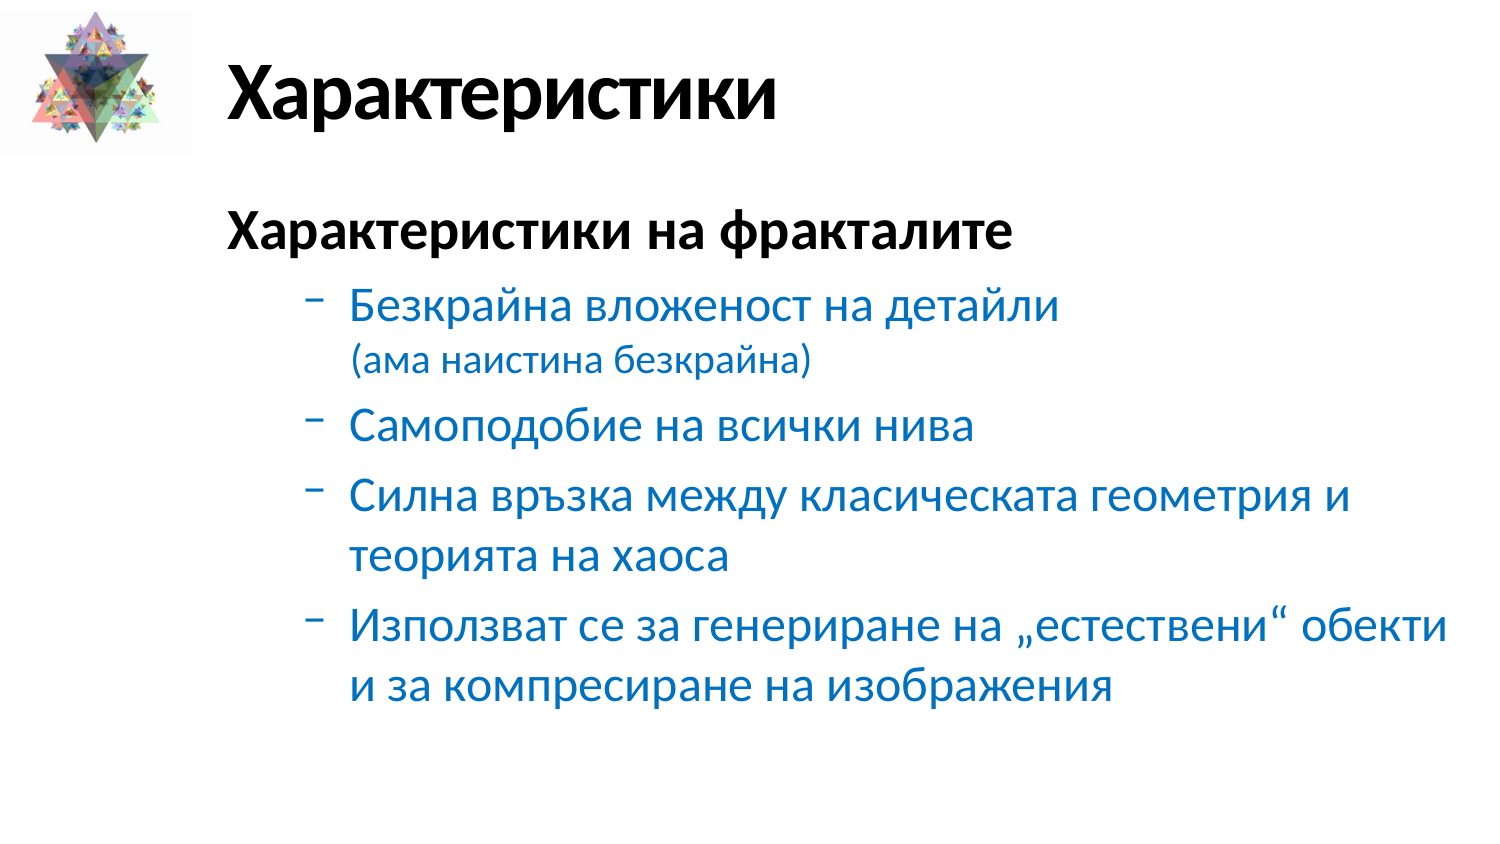

# Характеристики
Характеристики на фракталите
Безкрайна вложеност на детайли
(ама наистина безкрайна)
Самоподобие на всички нива
Силна връзка между класическата геометрия и теорията на хаоса
Използват се за генериране на „естествени“ обекти и за компресиране на изображения